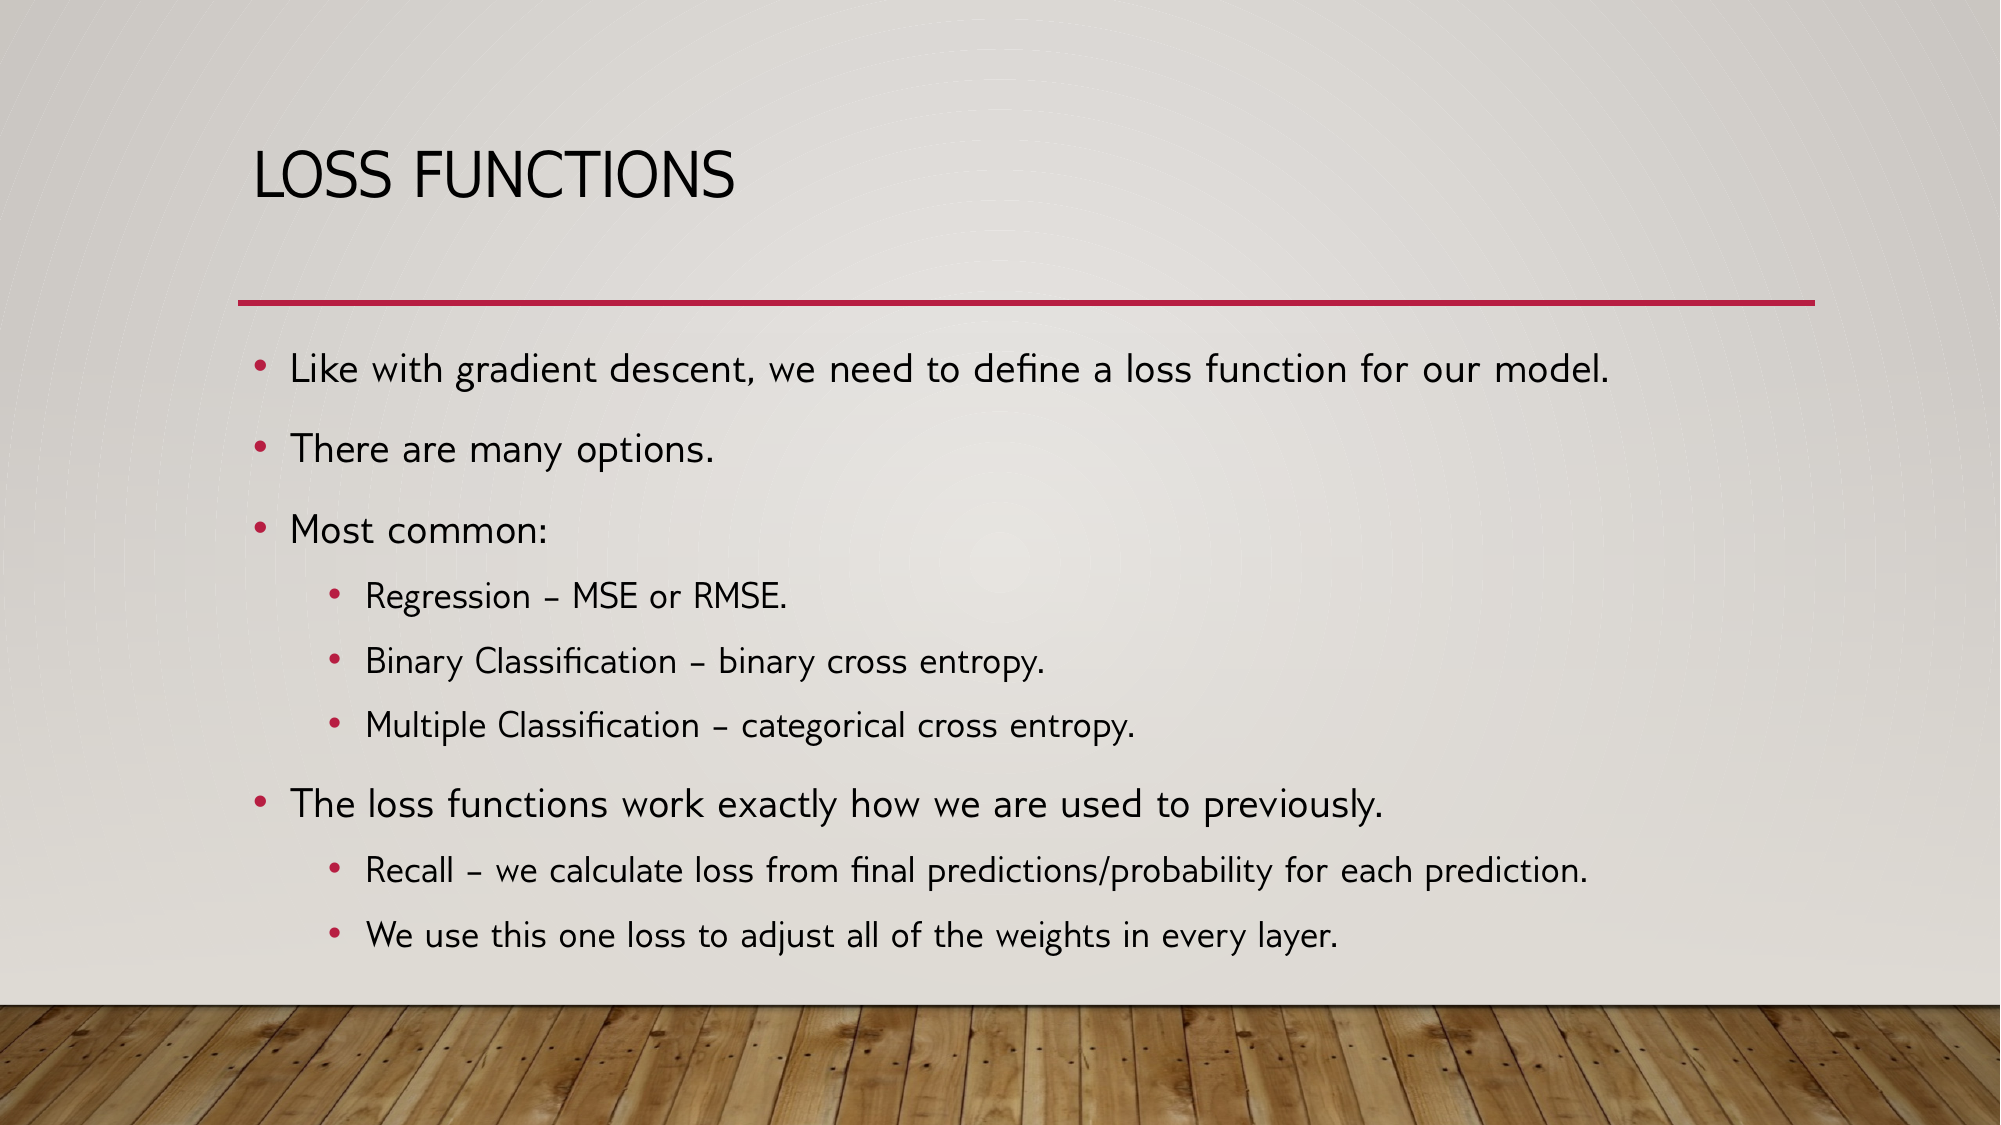

# Loss Functions
Like with gradient descent, we need to define a loss function for our model.
There are many options.
Most common:
Regression – MSE or RMSE.
Binary Classification – binary cross entropy.
Multiple Classification – categorical cross entropy.
The loss functions work exactly how we are used to previously.
Recall – we calculate loss from final predictions/probability for each prediction.
We use this one loss to adjust all of the weights in every layer.